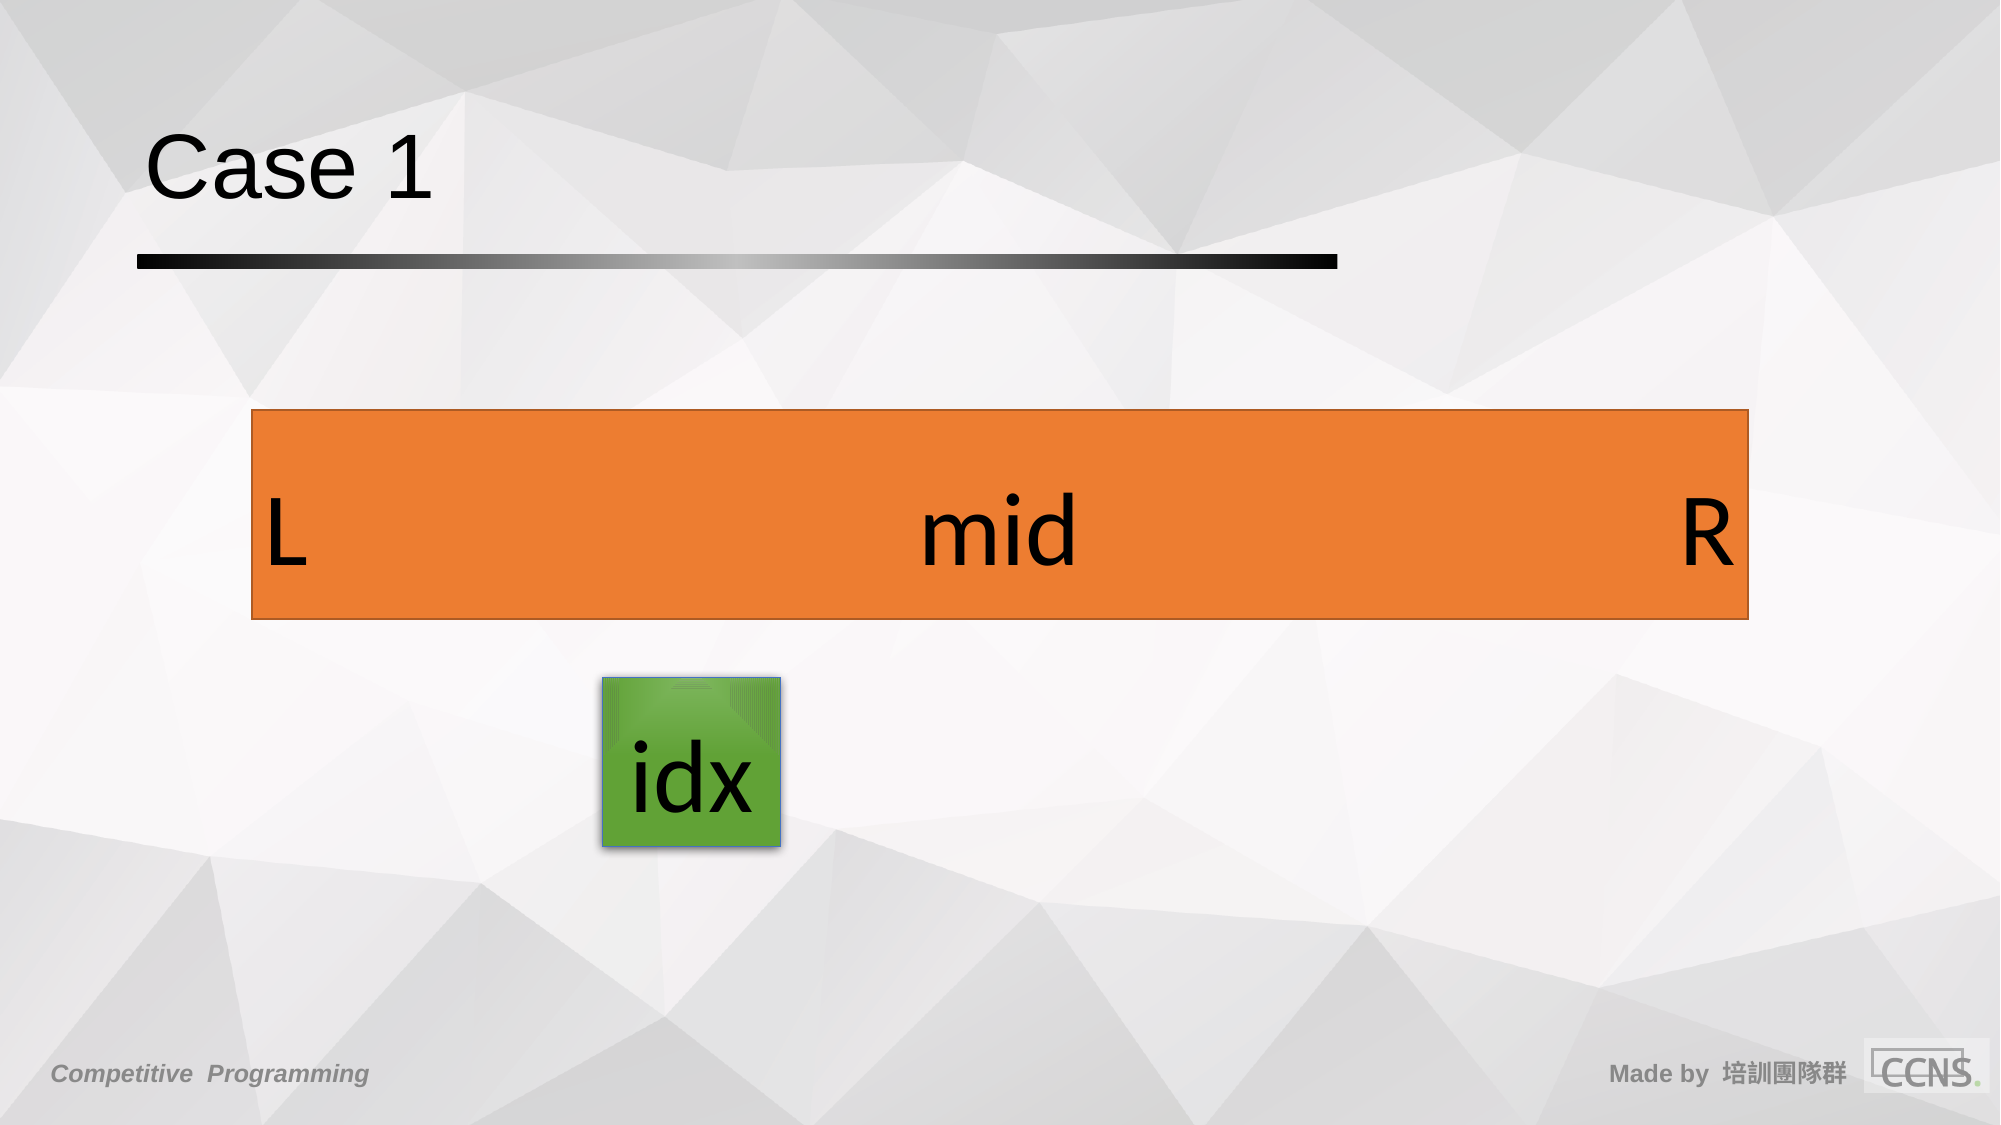

# Case 1

L
mid
R

idx